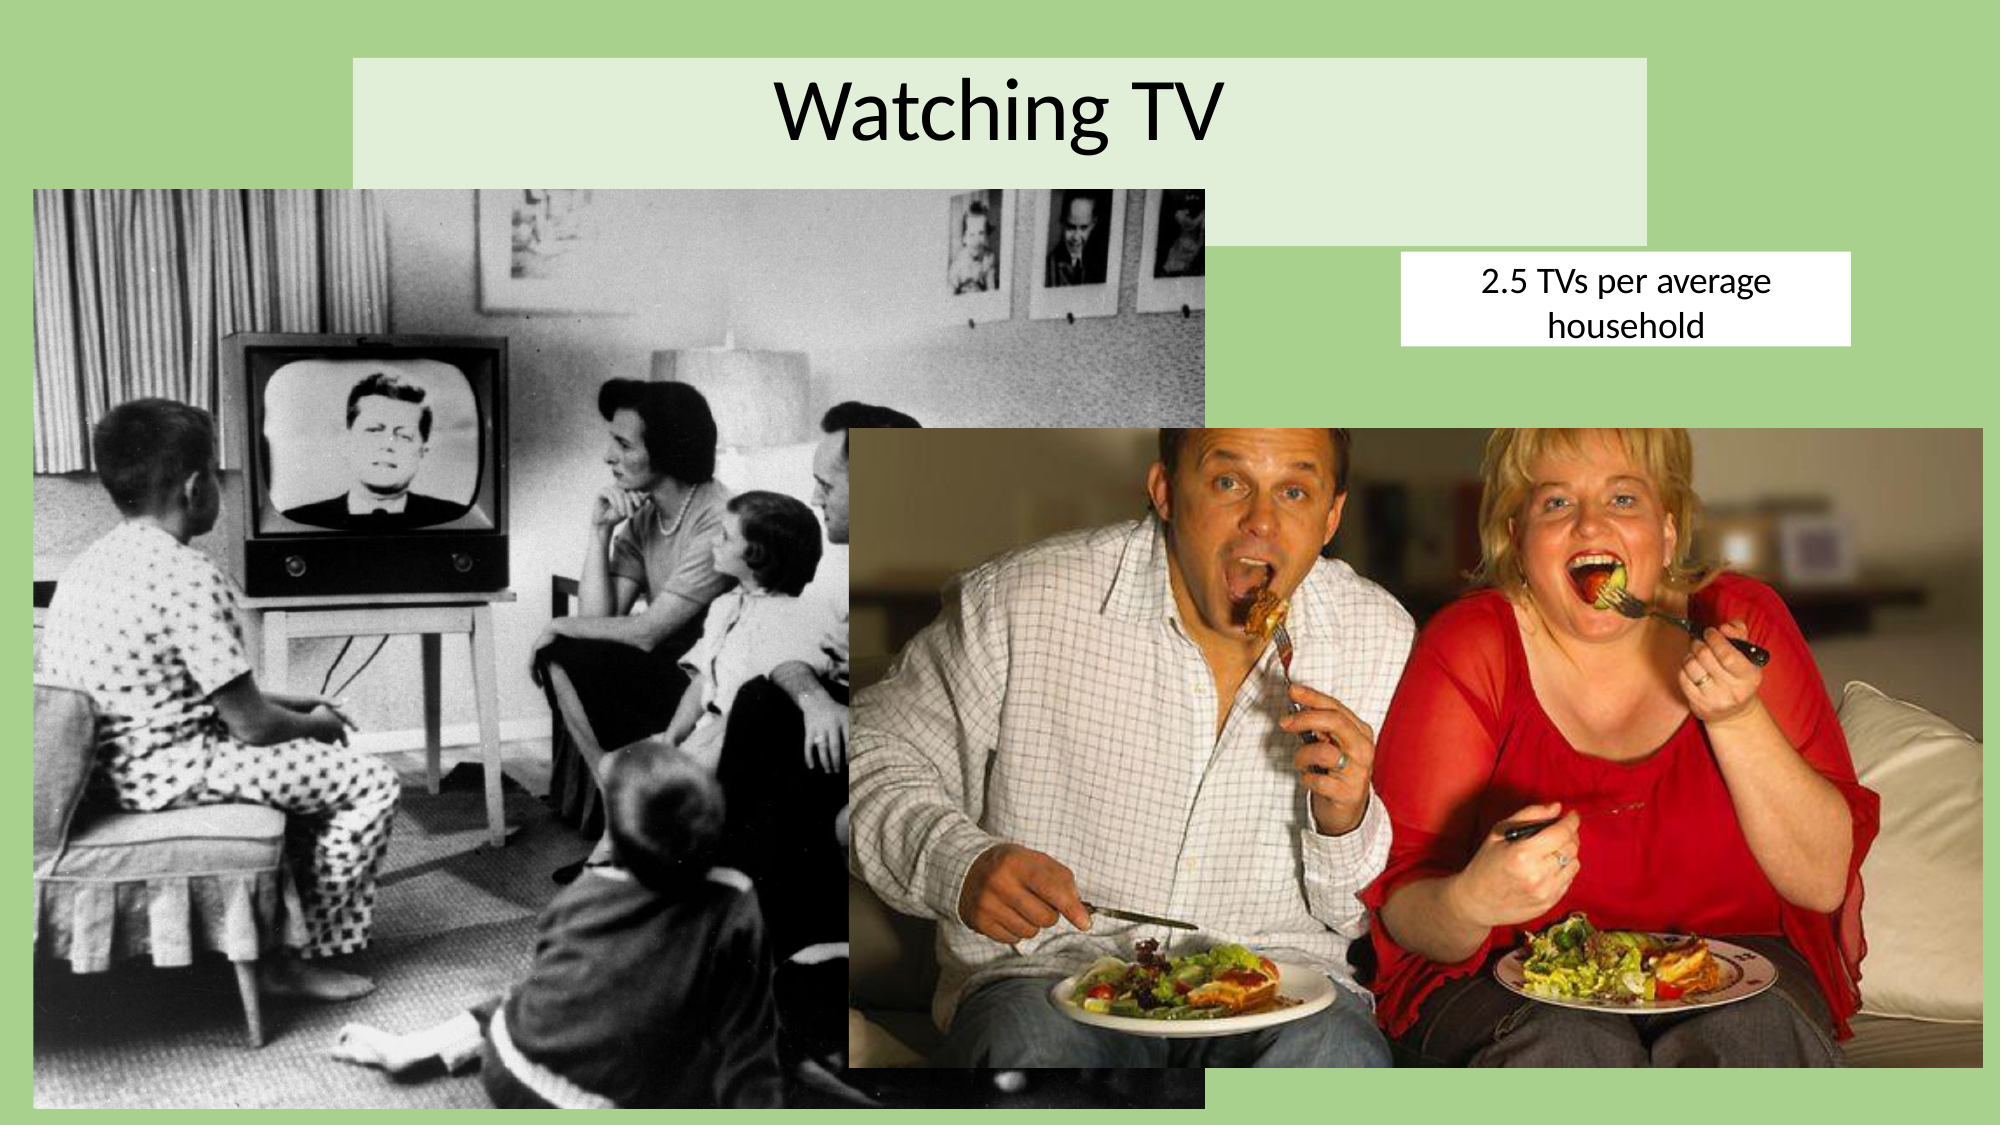

# Watching TV

2.5 TVs per average
household